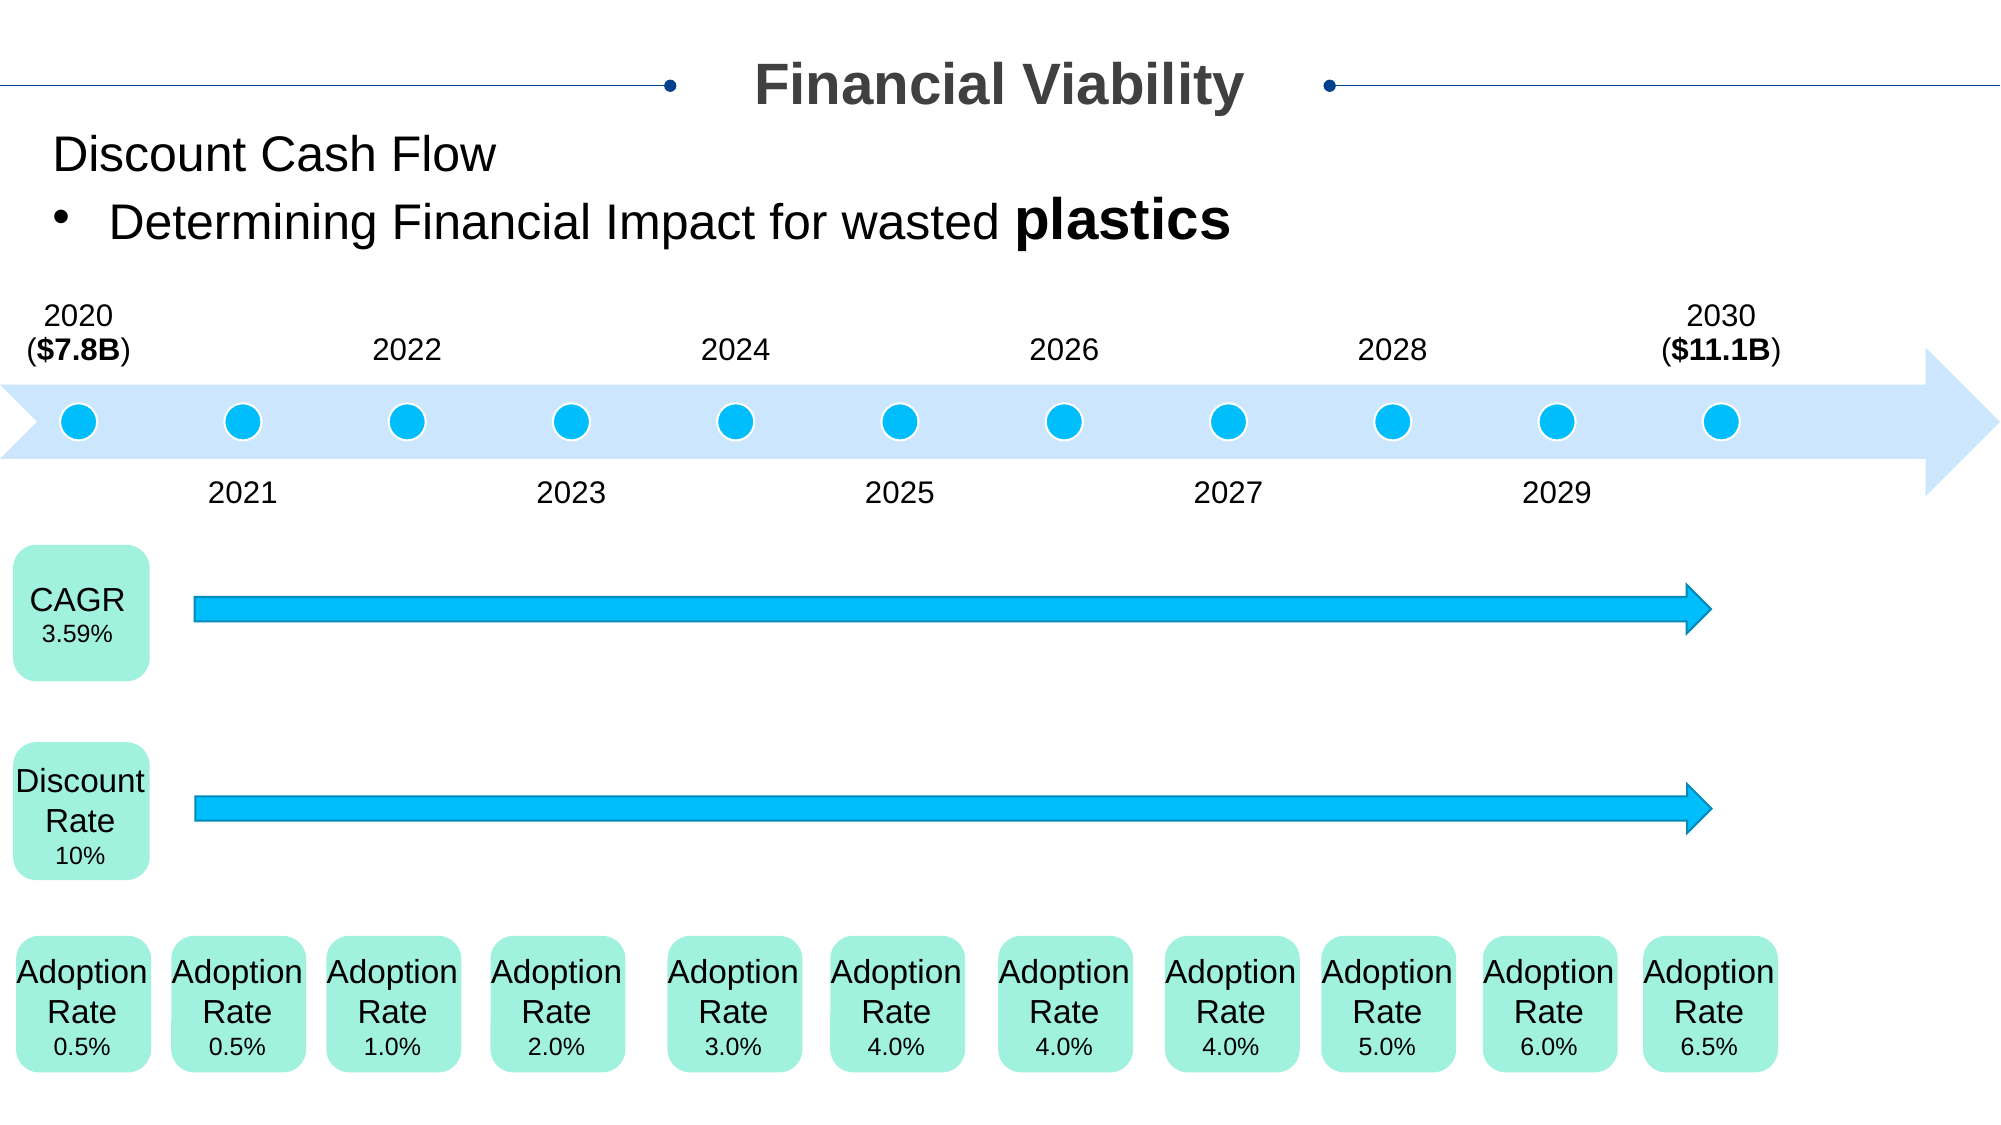

Financial Viability
Discount Cash Flow
Determining Financial Impact for wasted plastics
2020 ($7.8B)
2021
2022
2023
2024
2025
2026
2027
2028
2029
2030 ($11.1B)

CAGR
3.59%

Discount Rate
10%

Adoption Rate
0.5%
Adoption Rate
0.5%
Adoption Rate
1.0%
Adoption Rate
2.0%
Adoption Rate
3.0%
Adoption Rate
4.0%
Adoption Rate
4.0%
Adoption Rate
4.0%
Adoption Rate
5.0%
Adoption Rate
6.0%
Adoption Rate
6.5%